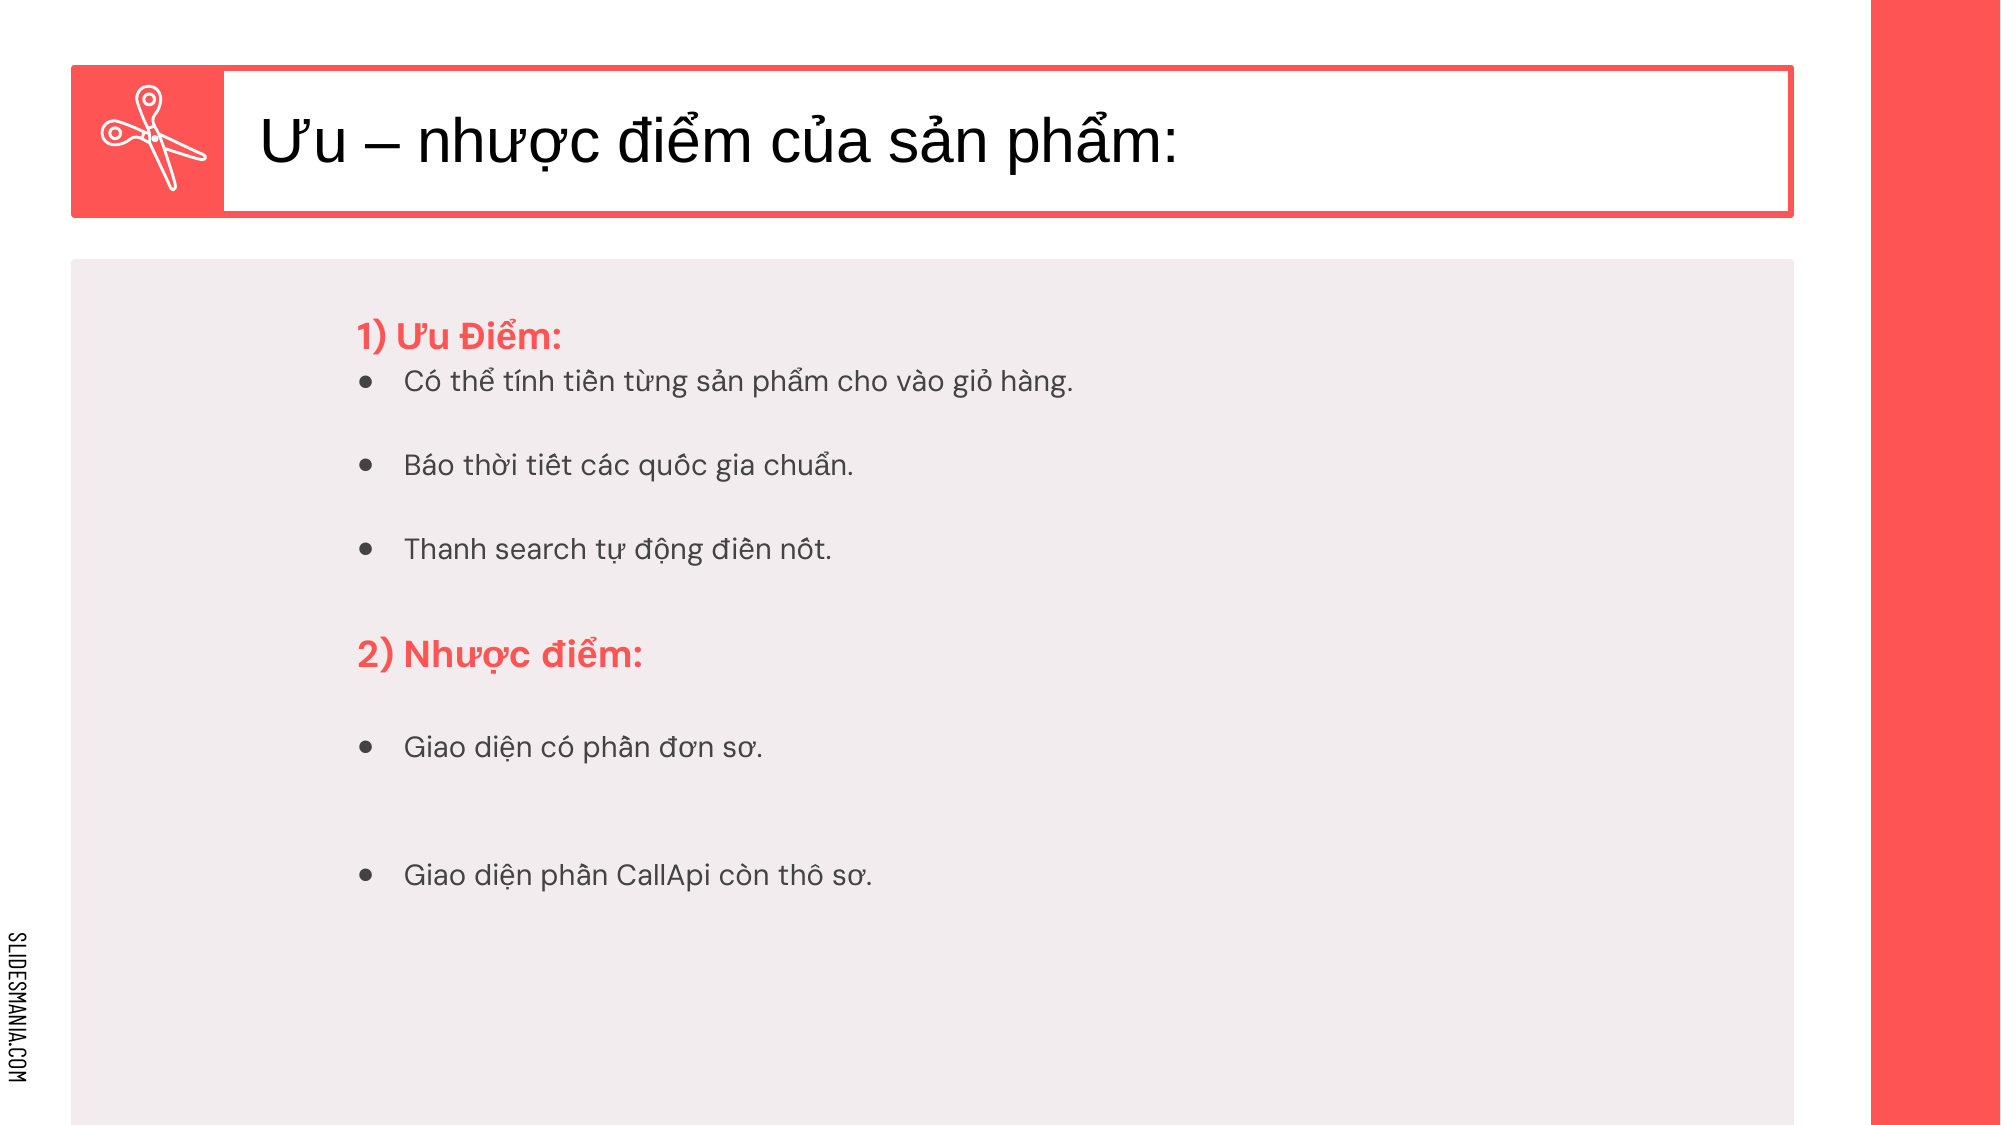

# Ưu – nhược điểm của sản phẩm:

1) Ưu Điểm:
Có thể tính tiền từng sản phẩm cho vào giỏ hàng.
Báo thời tiết các quốc gia chuẩn.
Thanh search tự động điền nốt.
2) Nhược điểm:
Giao diện có phần đơn sơ.
Giao diện phần CallApi còn thô sơ.